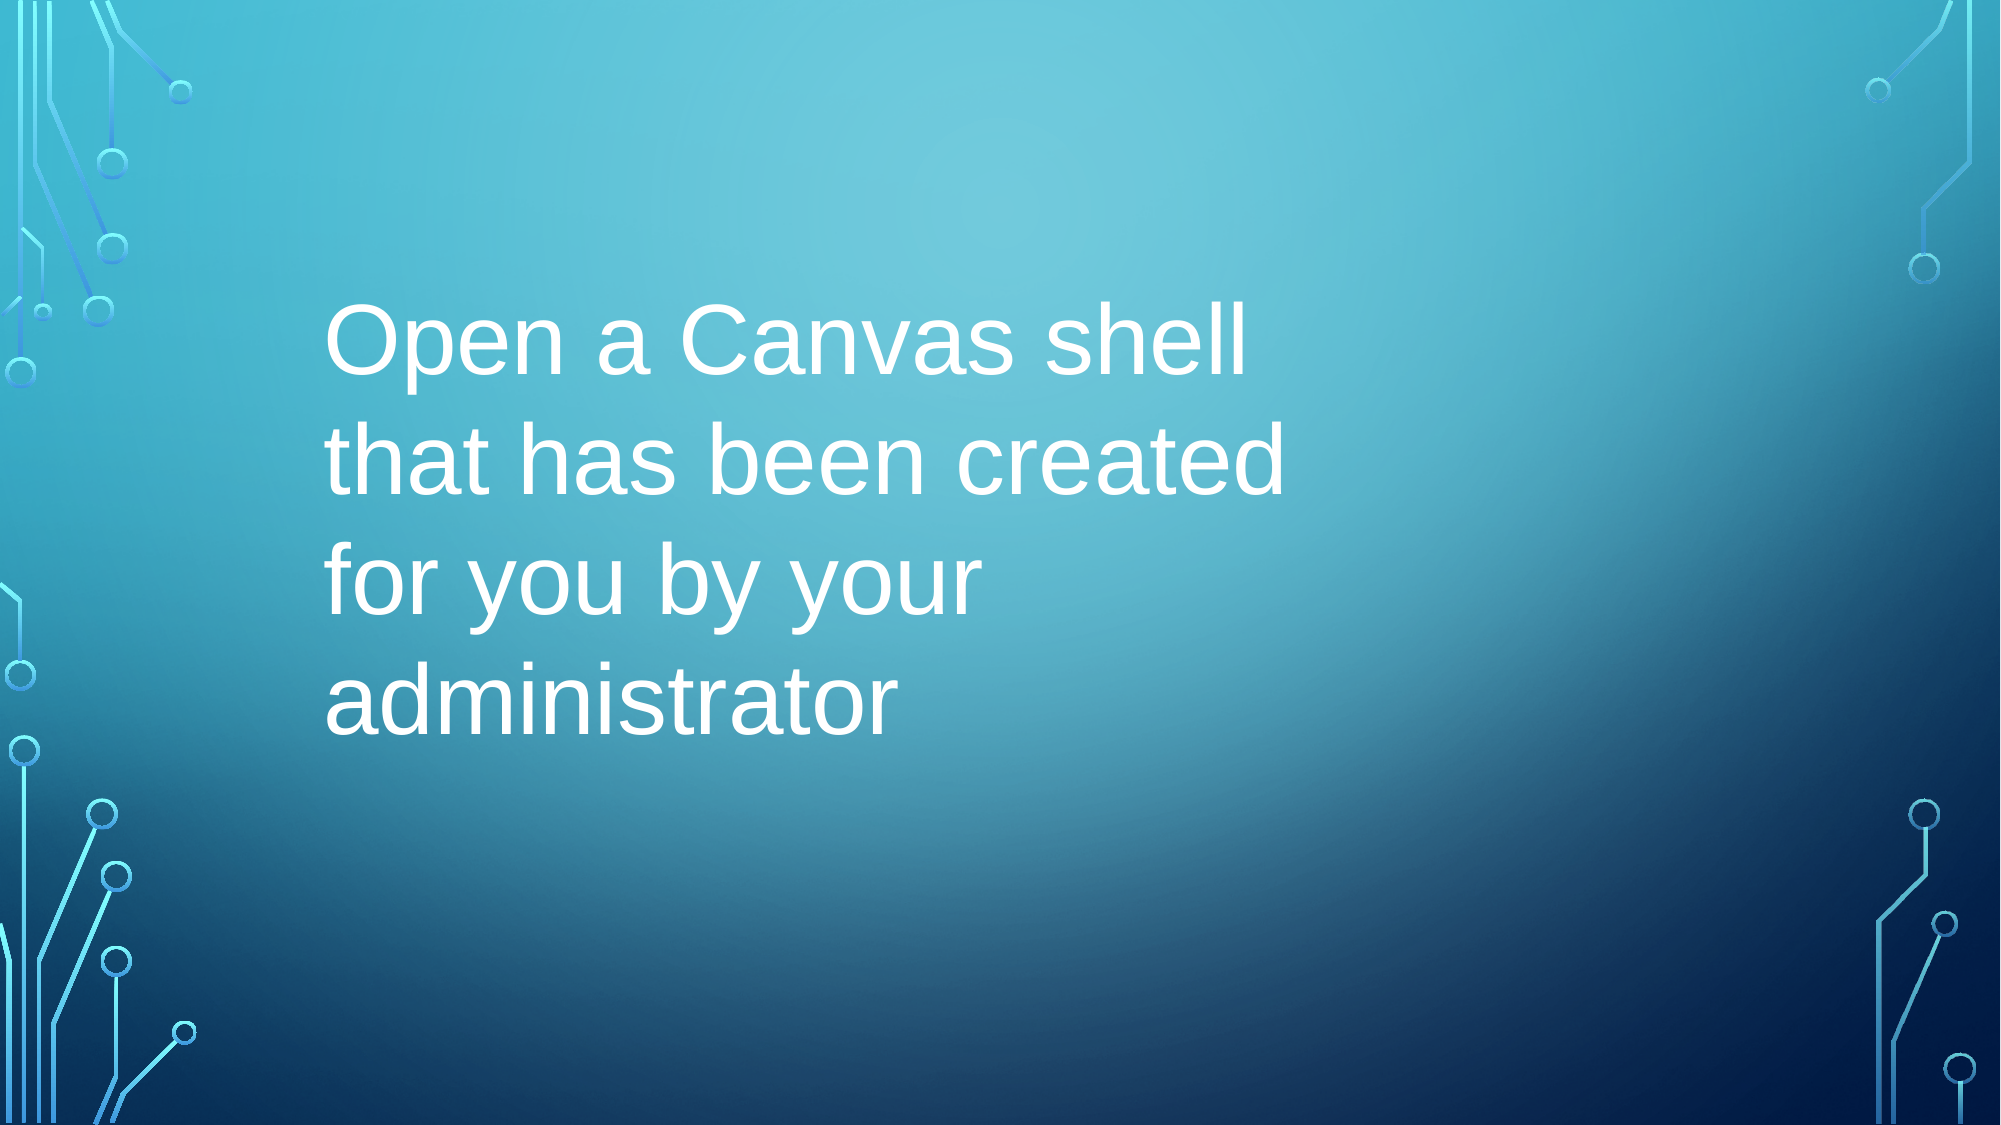

Open a Canvas shell that has been created for you by your administrator